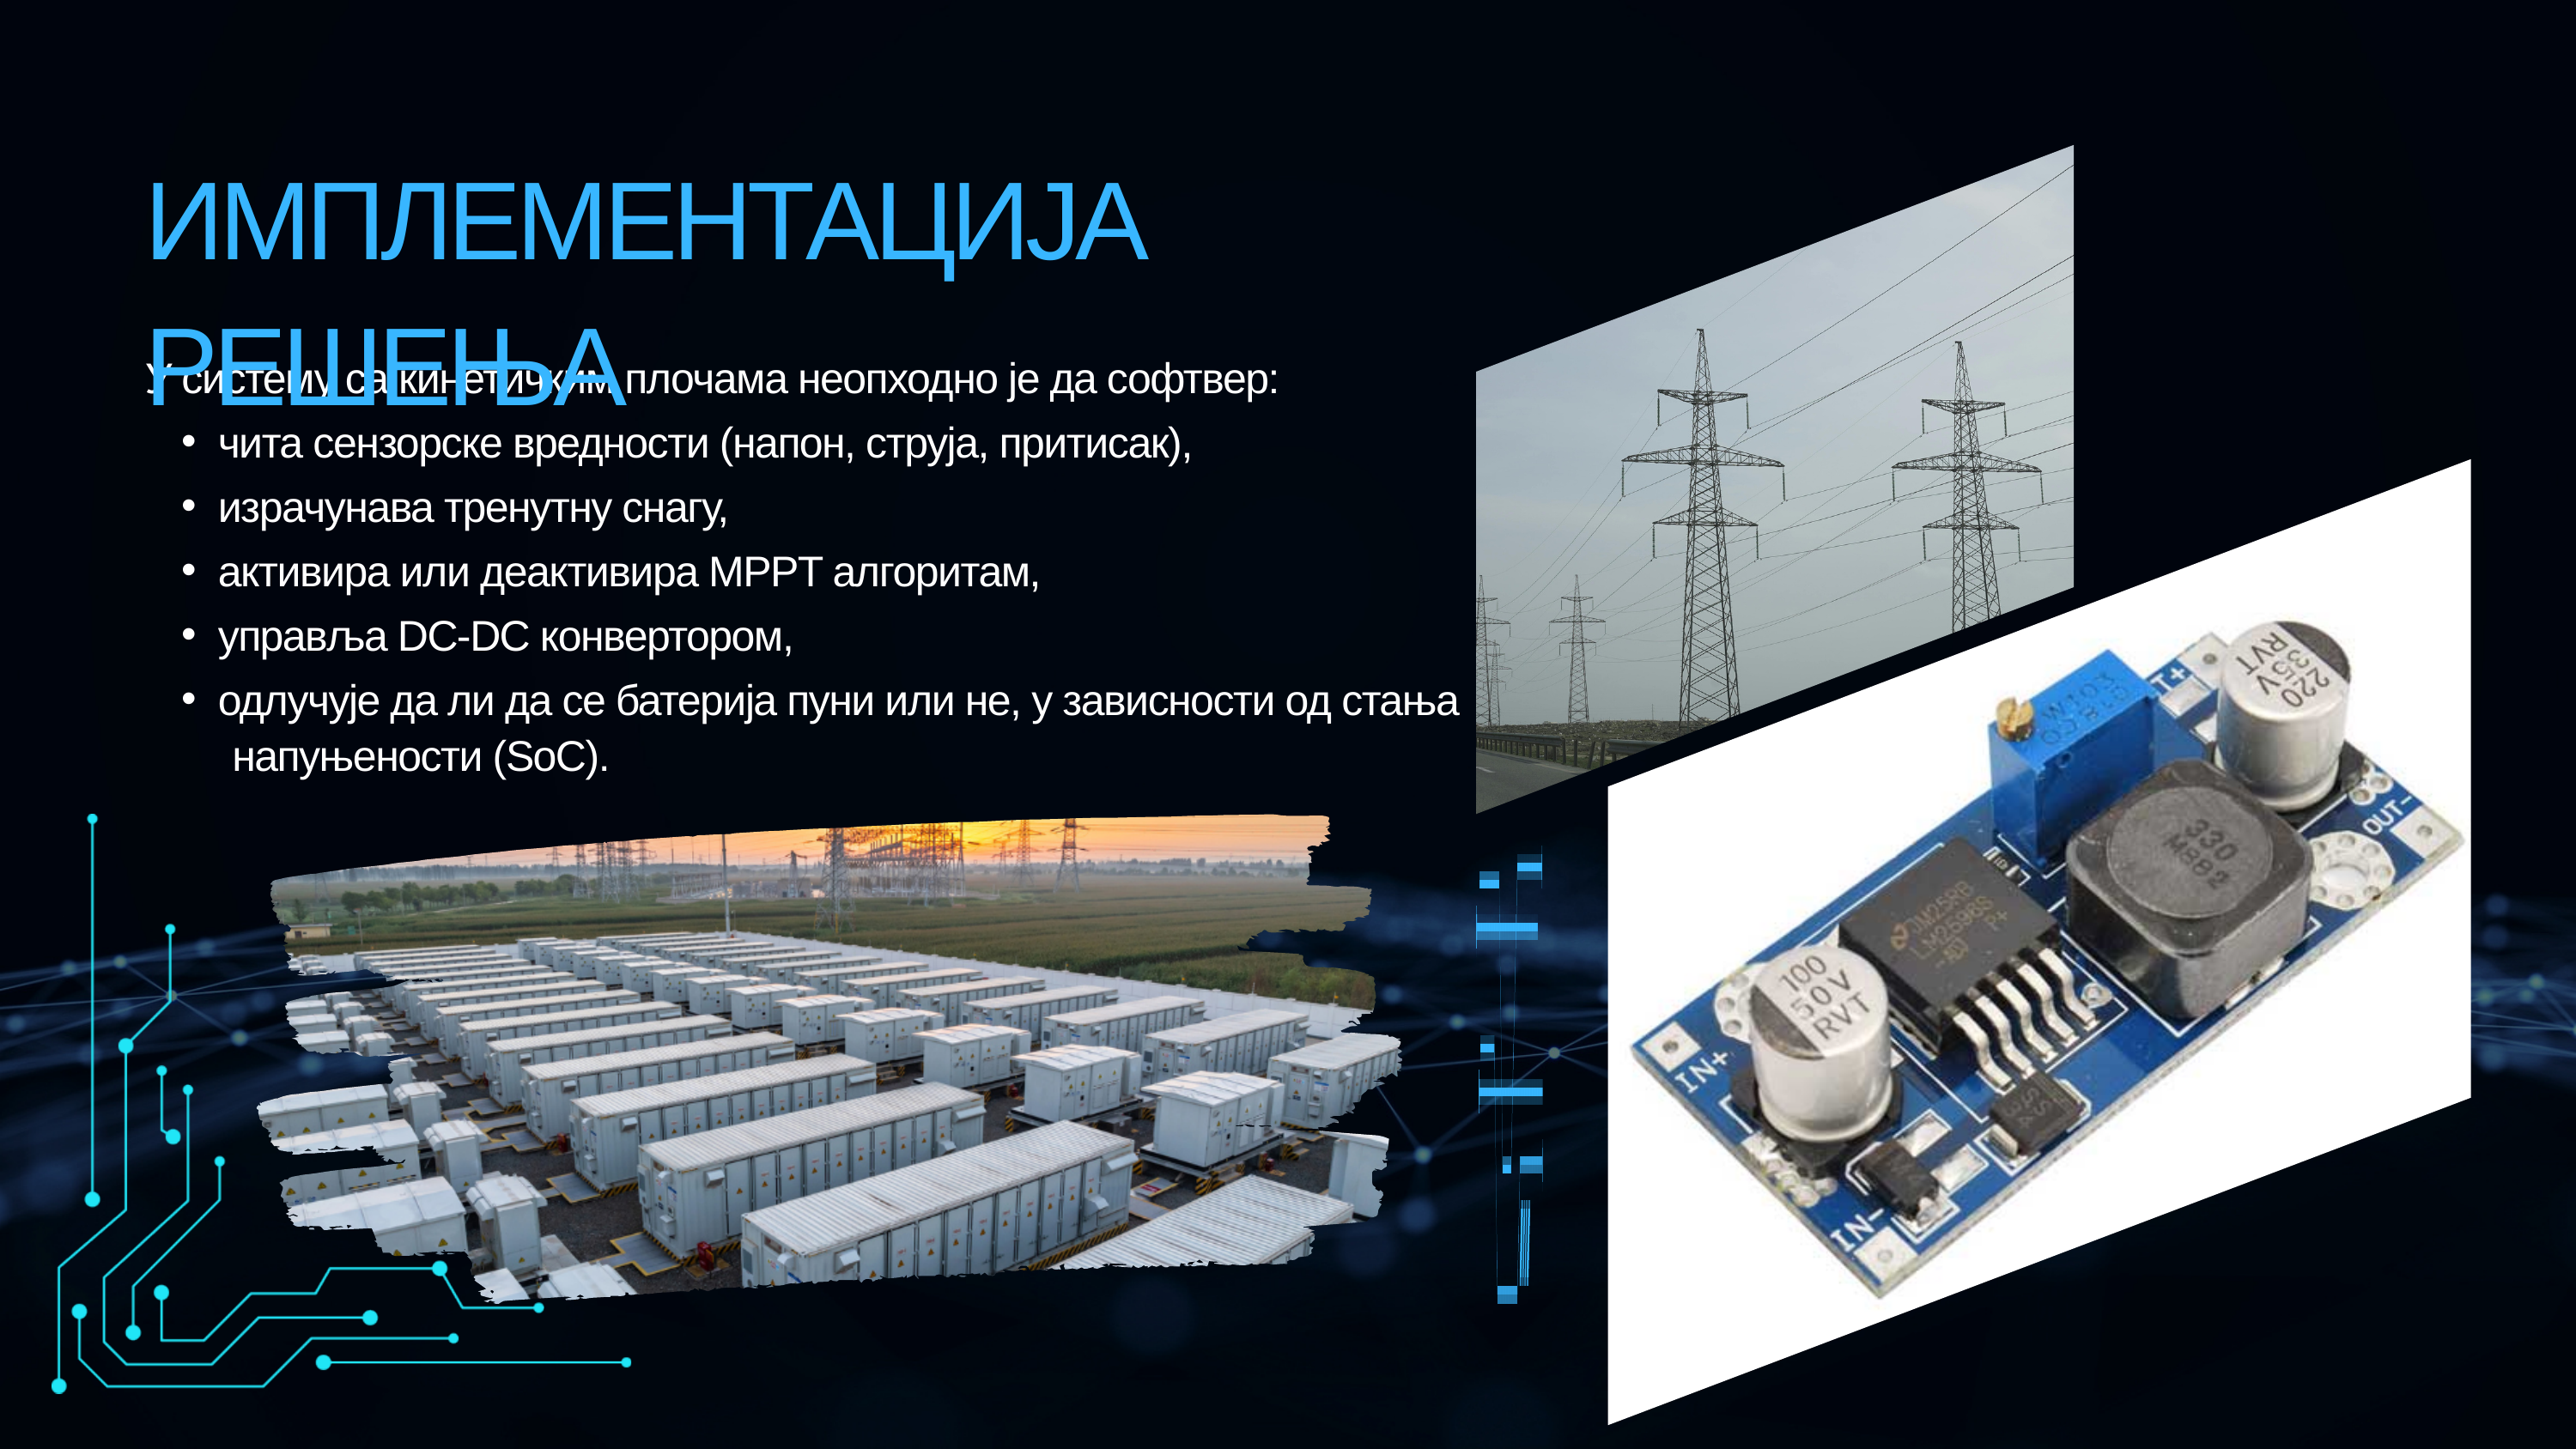

ИМПЛЕМЕНТАЦИЈА РЕШЕЊА

У систему са кинетичким плочама неопходно је да софтвер:
чита сензорске вредности (напон, струја, притисак),
израчунава тренутну снагу,
активира или деактивира MPPT алгоритам,
управља DC-DC конвертором,
одлучује да ли да се батерија пуни или не, у зависности од стања
        напуњености (SoC).